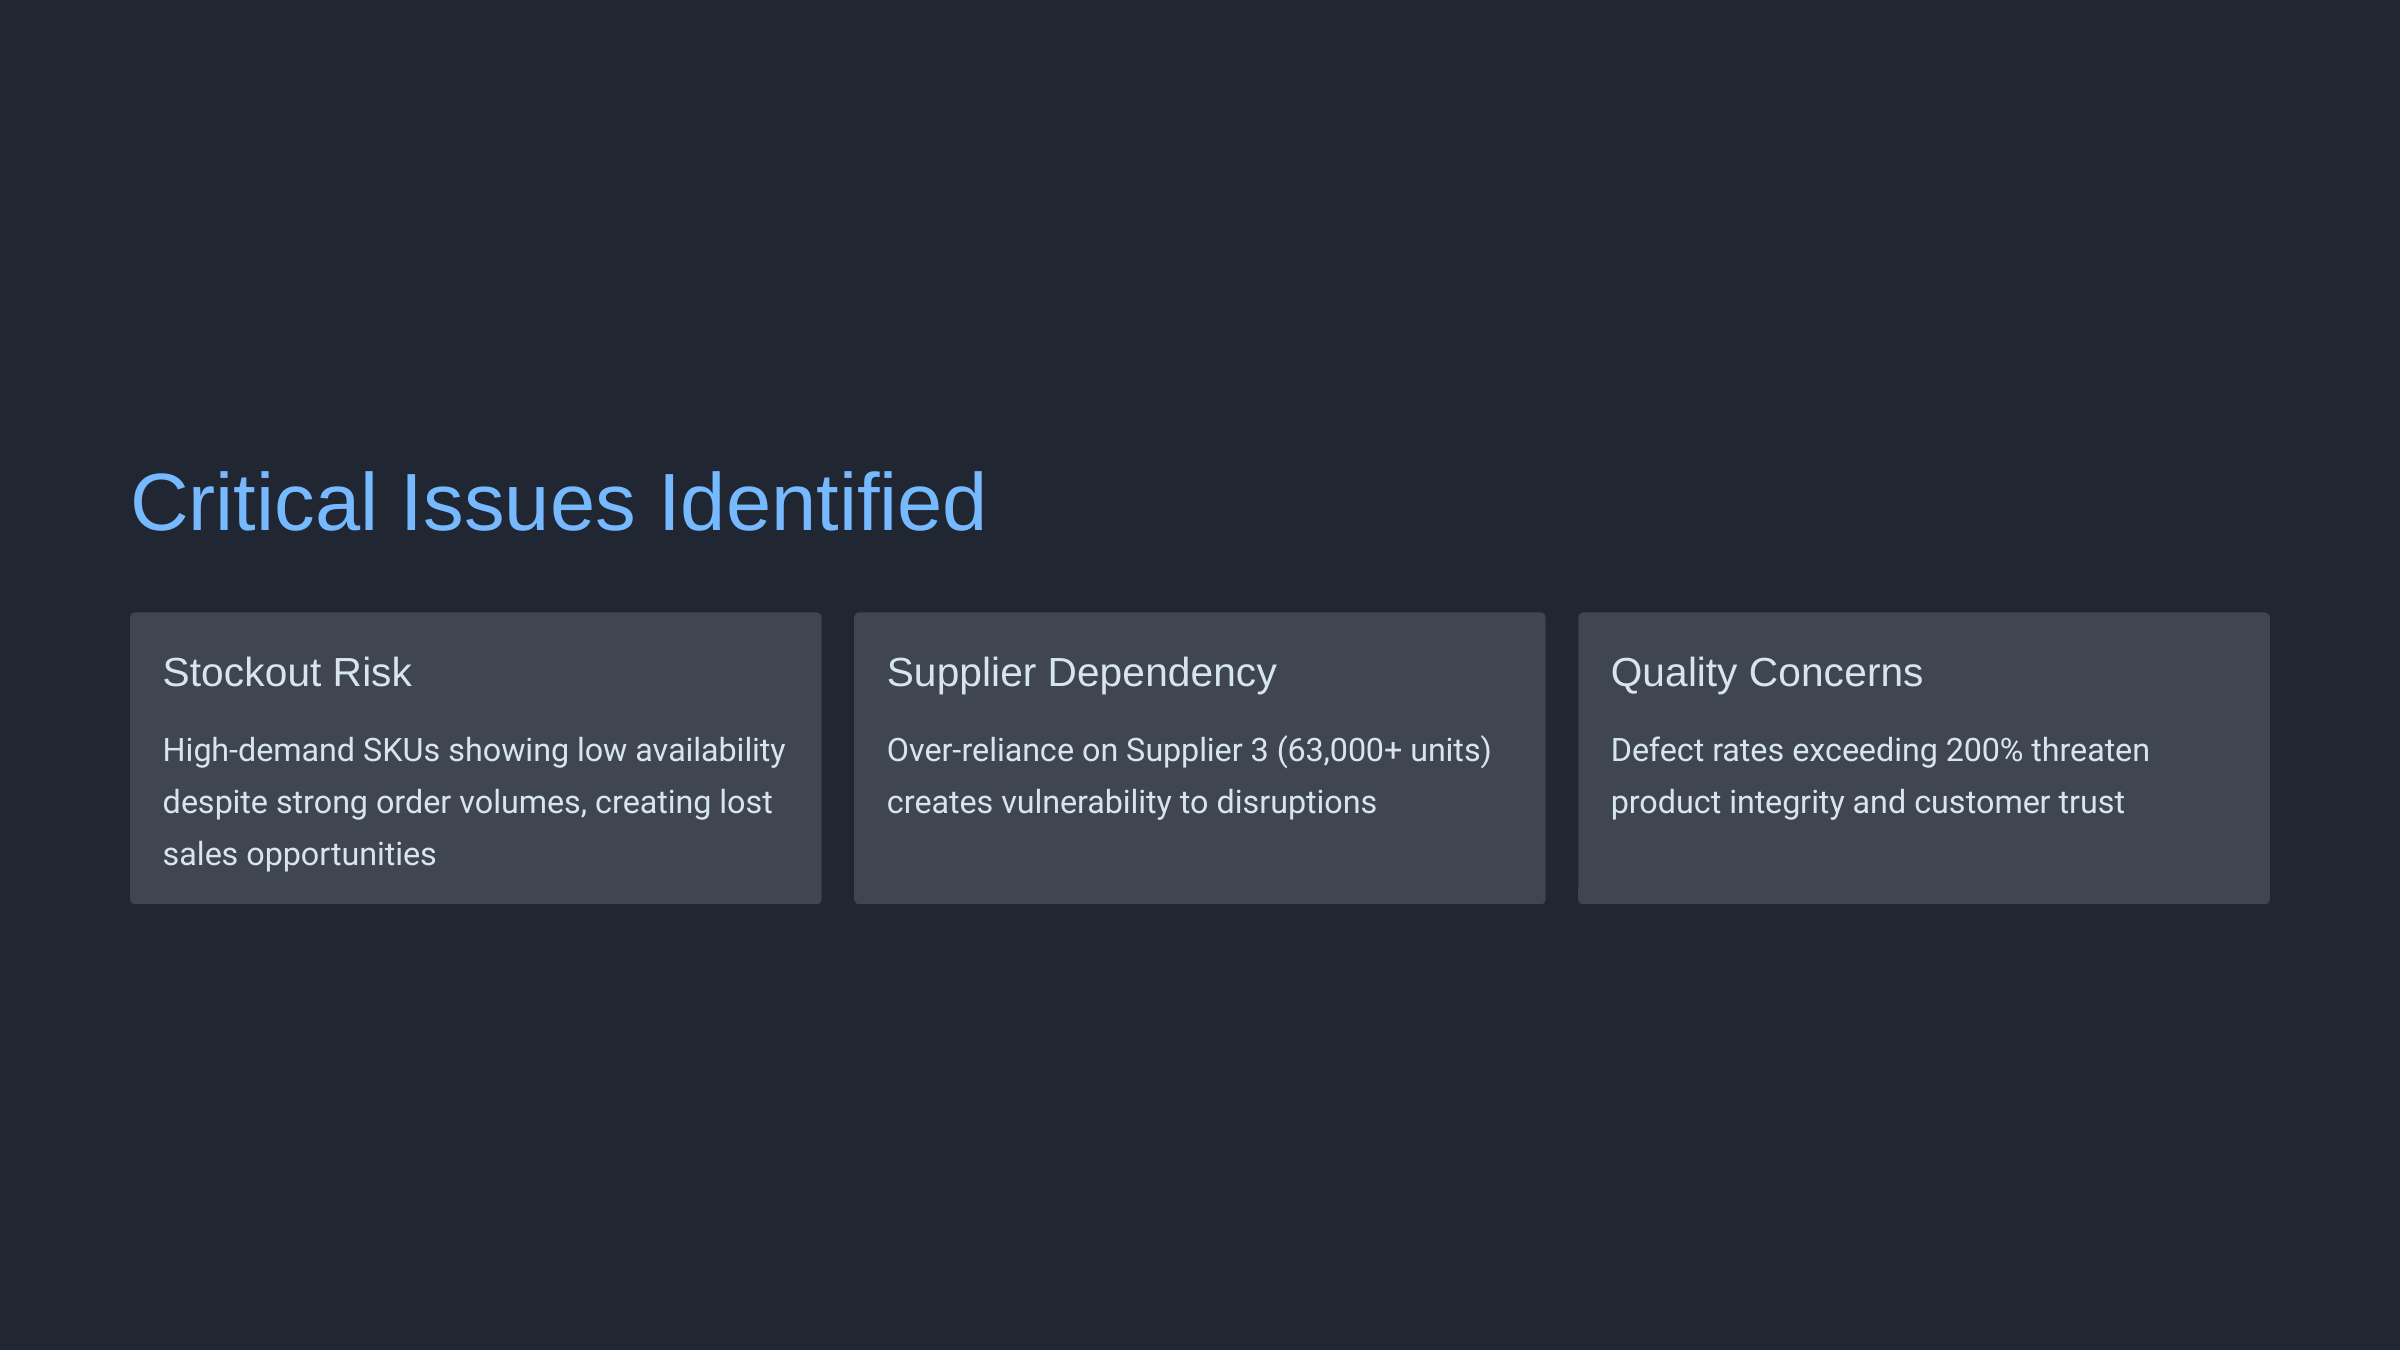

Critical Issues Identified

Stockout Risk
Supplier Dependency
Quality Concerns
High-demand SKUs showing low availability despite strong order volumes, creating lost sales opportunities
Over-reliance on Supplier 3 (63,000+ units) creates vulnerability to disruptions
Defect rates exceeding 200% threaten product integrity and customer trust